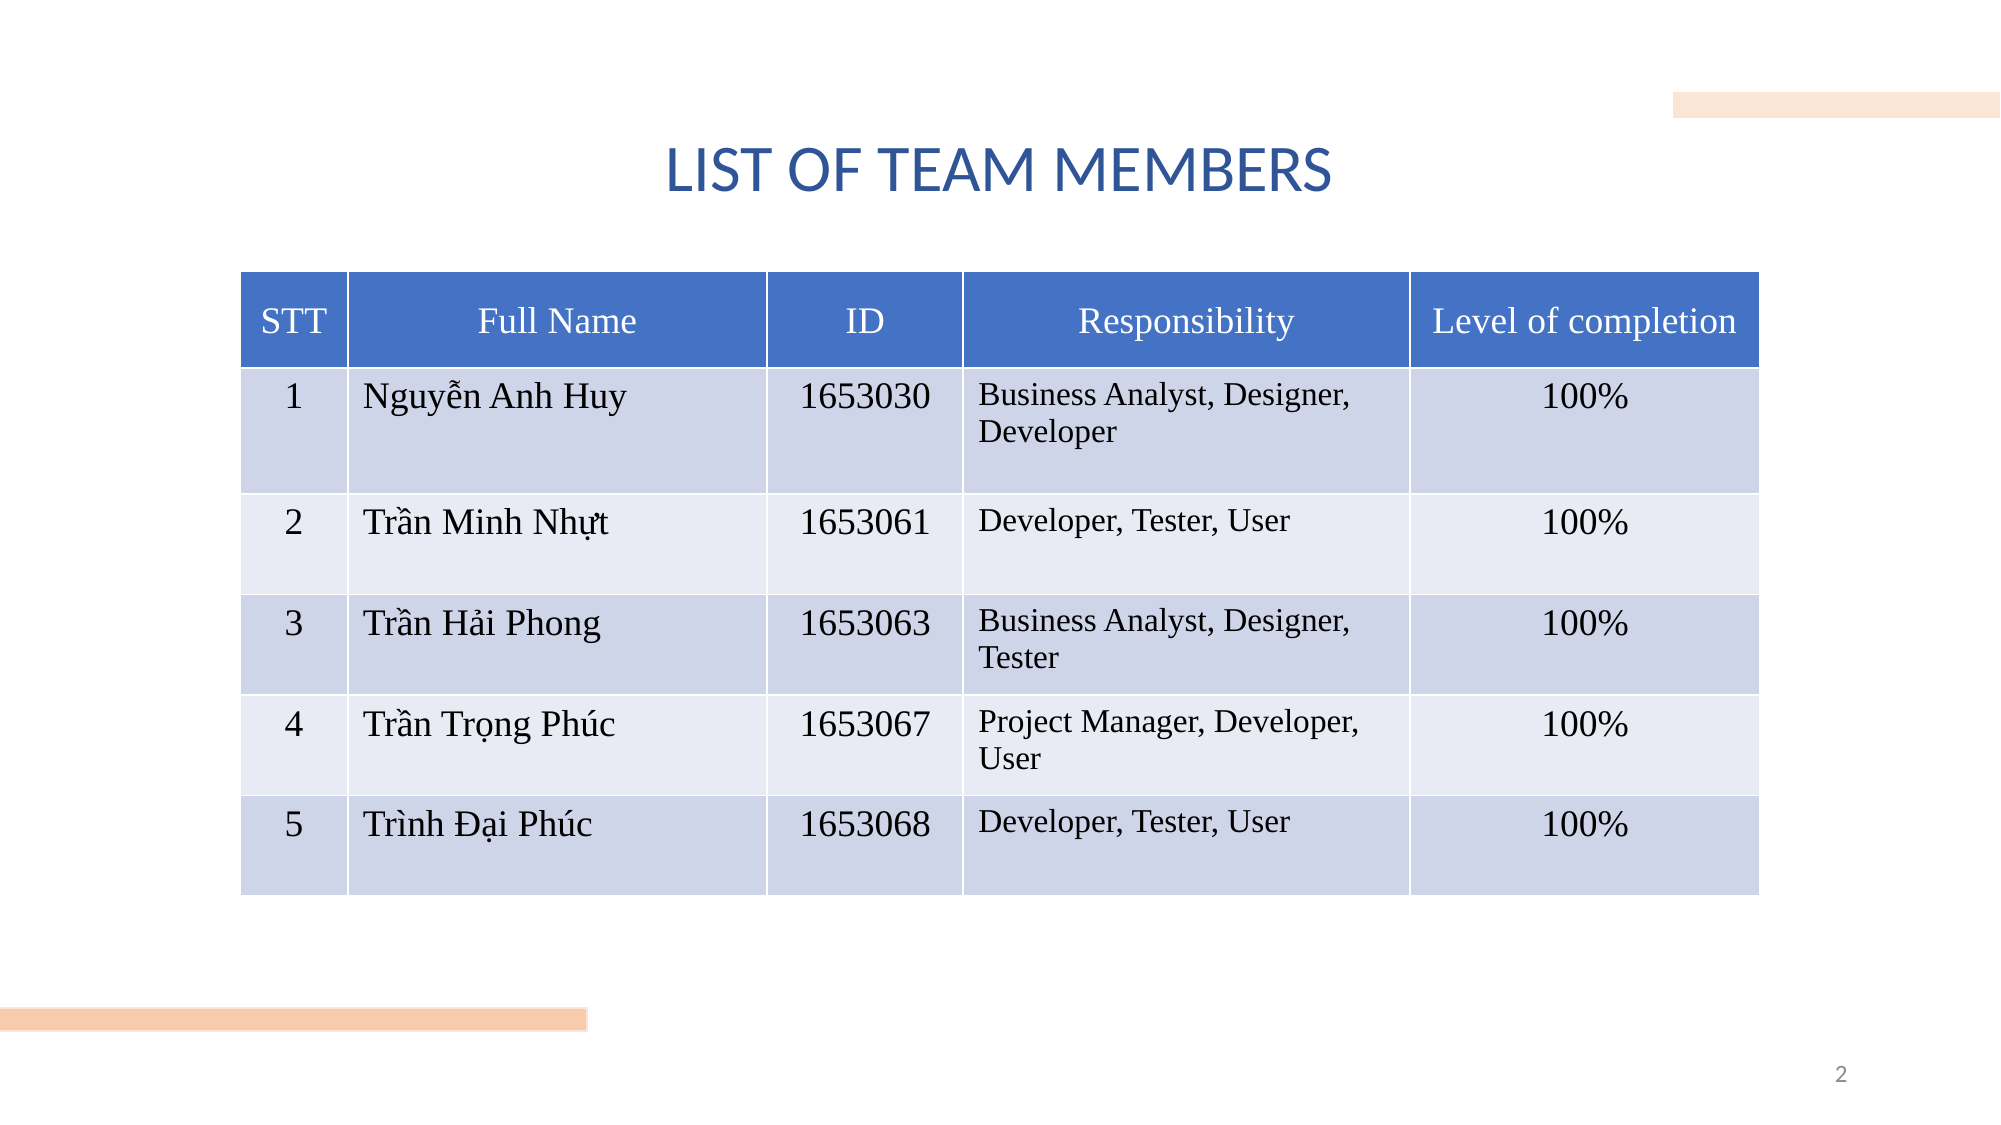

LIST OF TEAM MEMBERS
| STT | Full Name | ID | Responsibility | Level of completion |
| --- | --- | --- | --- | --- |
| 1 | Nguyễn Anh Huy | 1653030 | Business Analyst, Designer, Developer | 100% |
| 2 | Trần Minh Nhựt | 1653061 | Developer, Tester, User | 100% |
| 3 | Trần Hải Phong | 1653063 | Business Analyst, Designer, Tester | 100% |
| 4 | Trần Trọng Phúc | 1653067 | Project Manager, Developer, User | 100% |
| 5 | Trình Đại Phúc | 1653068 | Developer, Tester, User | 100% |

2